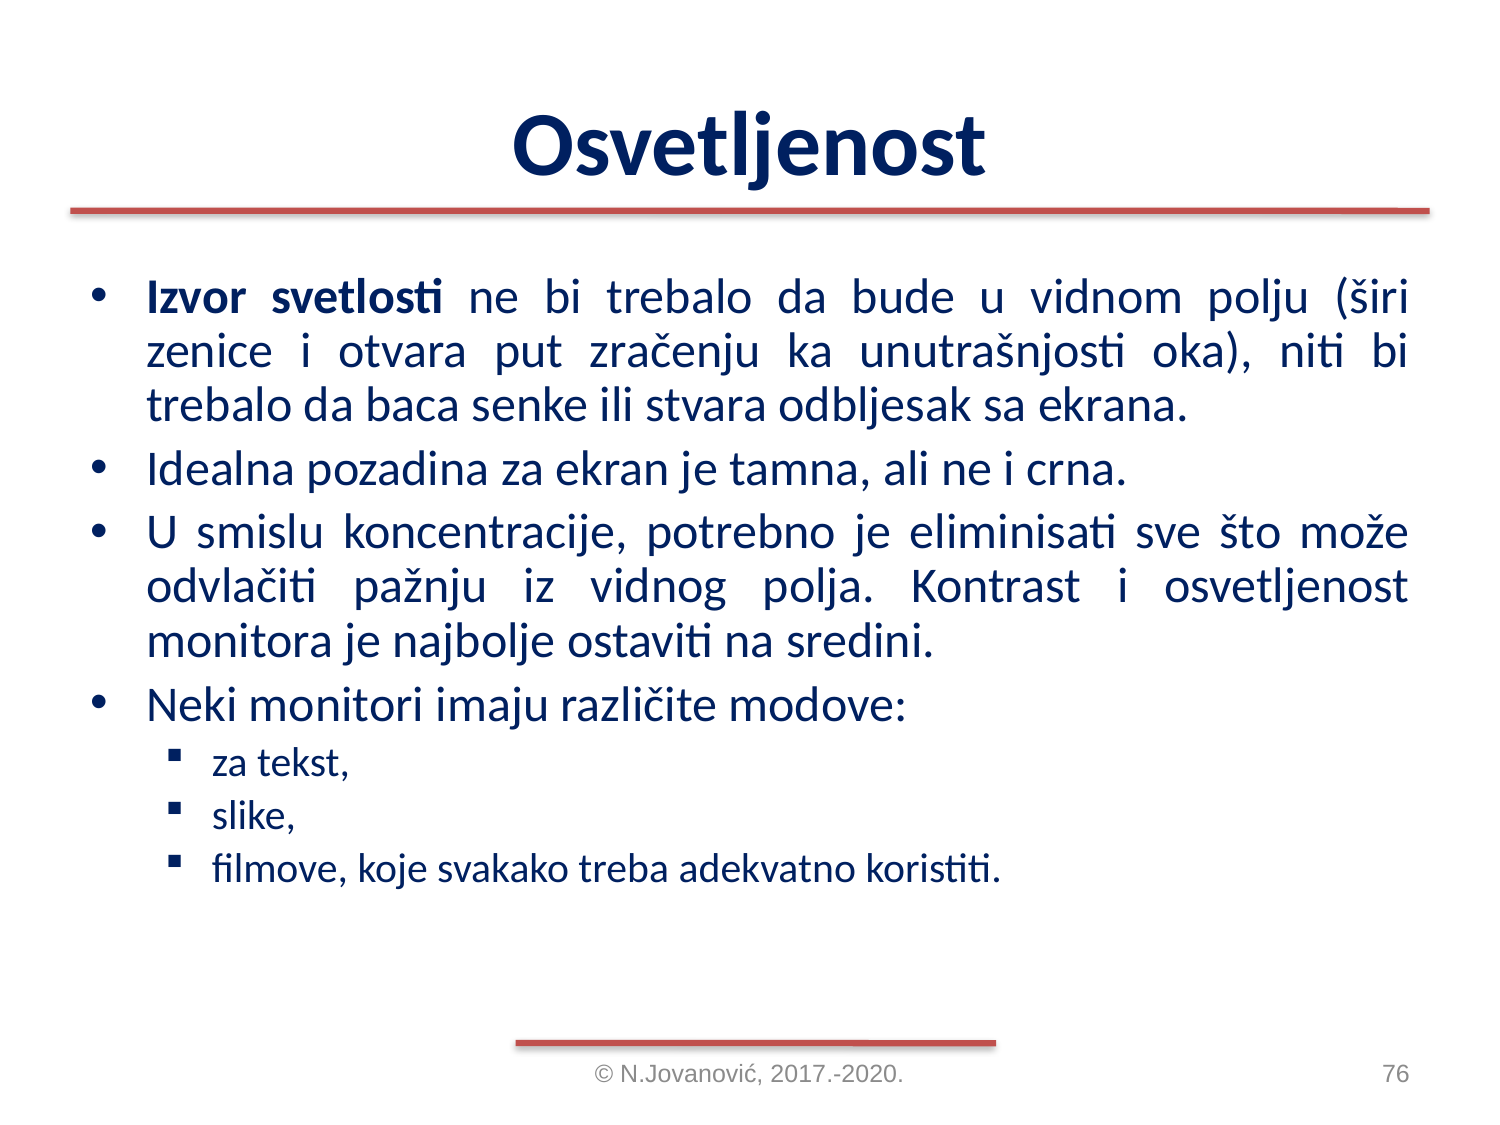

# Osvetljenost
Izvor svetlosti ne bi trebalo da bude u vidnom polju (širi zenice i otvara put zračenju ka unutrašnjosti oka), niti bi trebalo da baca senke ili stvara odbljesak sa ekrana.
Idealna pozadina za ekran je tamna, ali ne i crna.
U smislu koncentracije, potrebno je eliminisati sve što može odvlačiti pažnju iz vidnog polja. Kontrast i osvetljenost monitora je najbolje ostaviti na sredini.
Neki monitori imaju različite modove:
za tekst,
slike,
filmove, koje svakako treba adekvatno koristiti.
© N.Jovanović, 2017.-2020.
76